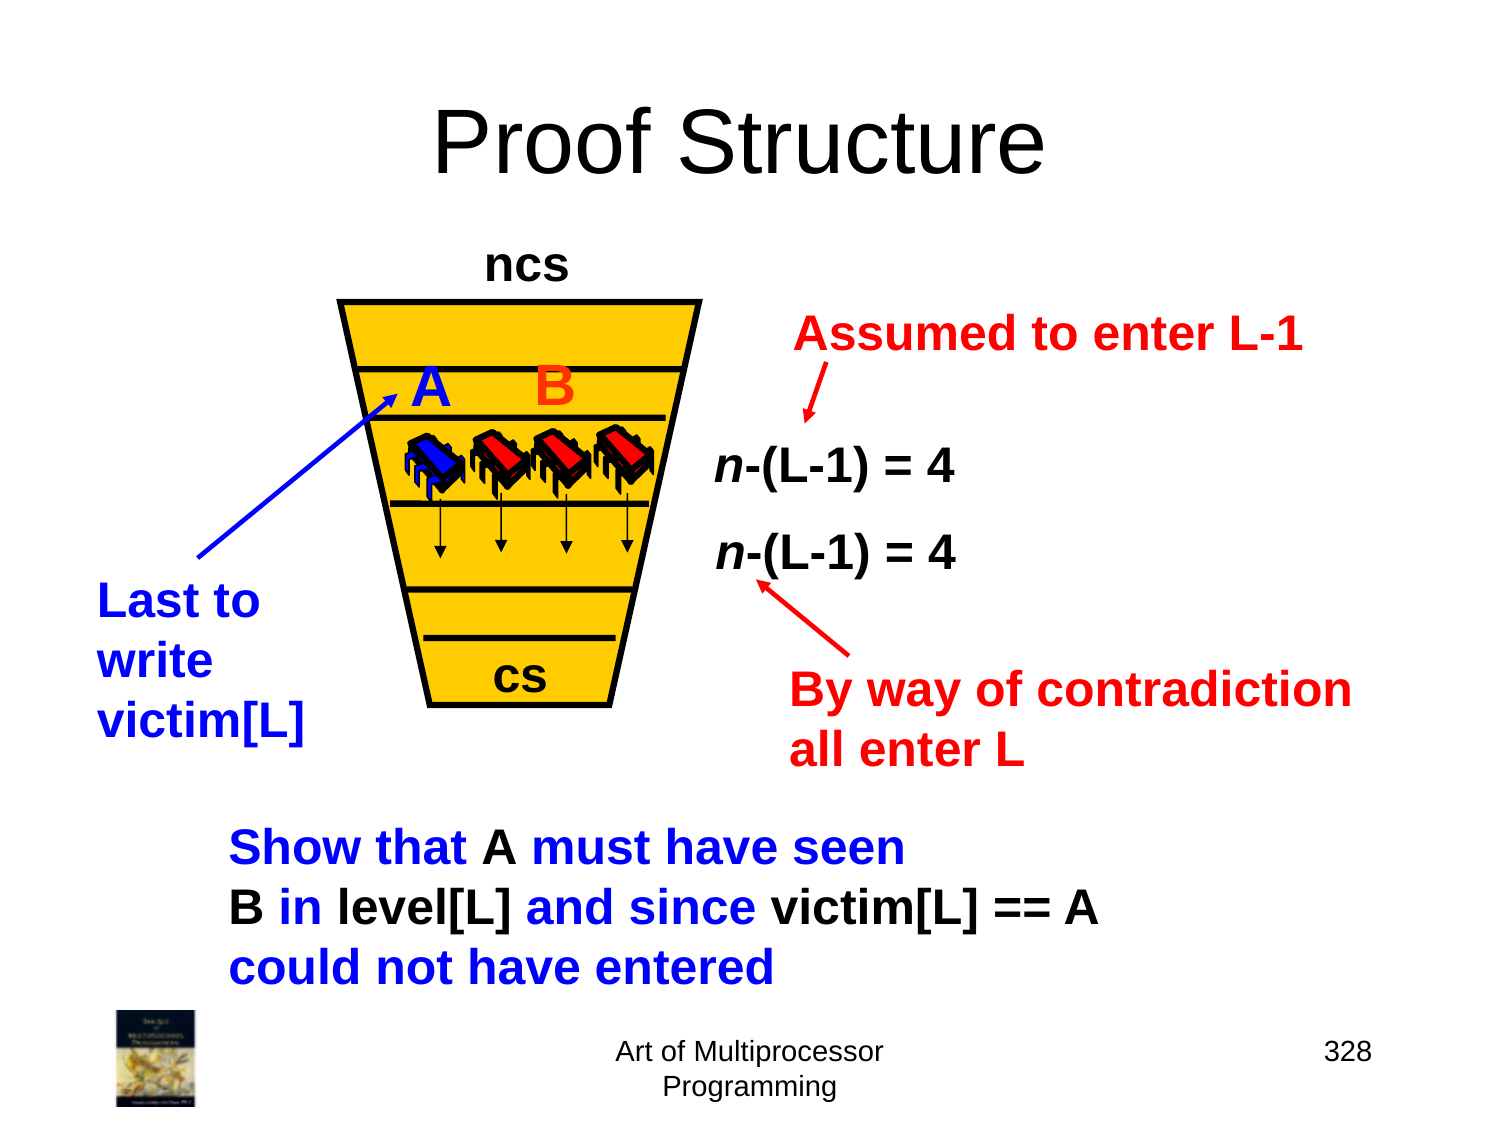

# Proof Structure
ncs
Assumed to enter L-1

B
A

n-(L-1) = 4

n-(L-1) = 4
Last to
write
victim[L]

cs

By way of contradiction
all enter L
Show that A must have seen
B in level[L] and since victim[L] == A
could not have entered
Art of Multiprocessor Programming
328